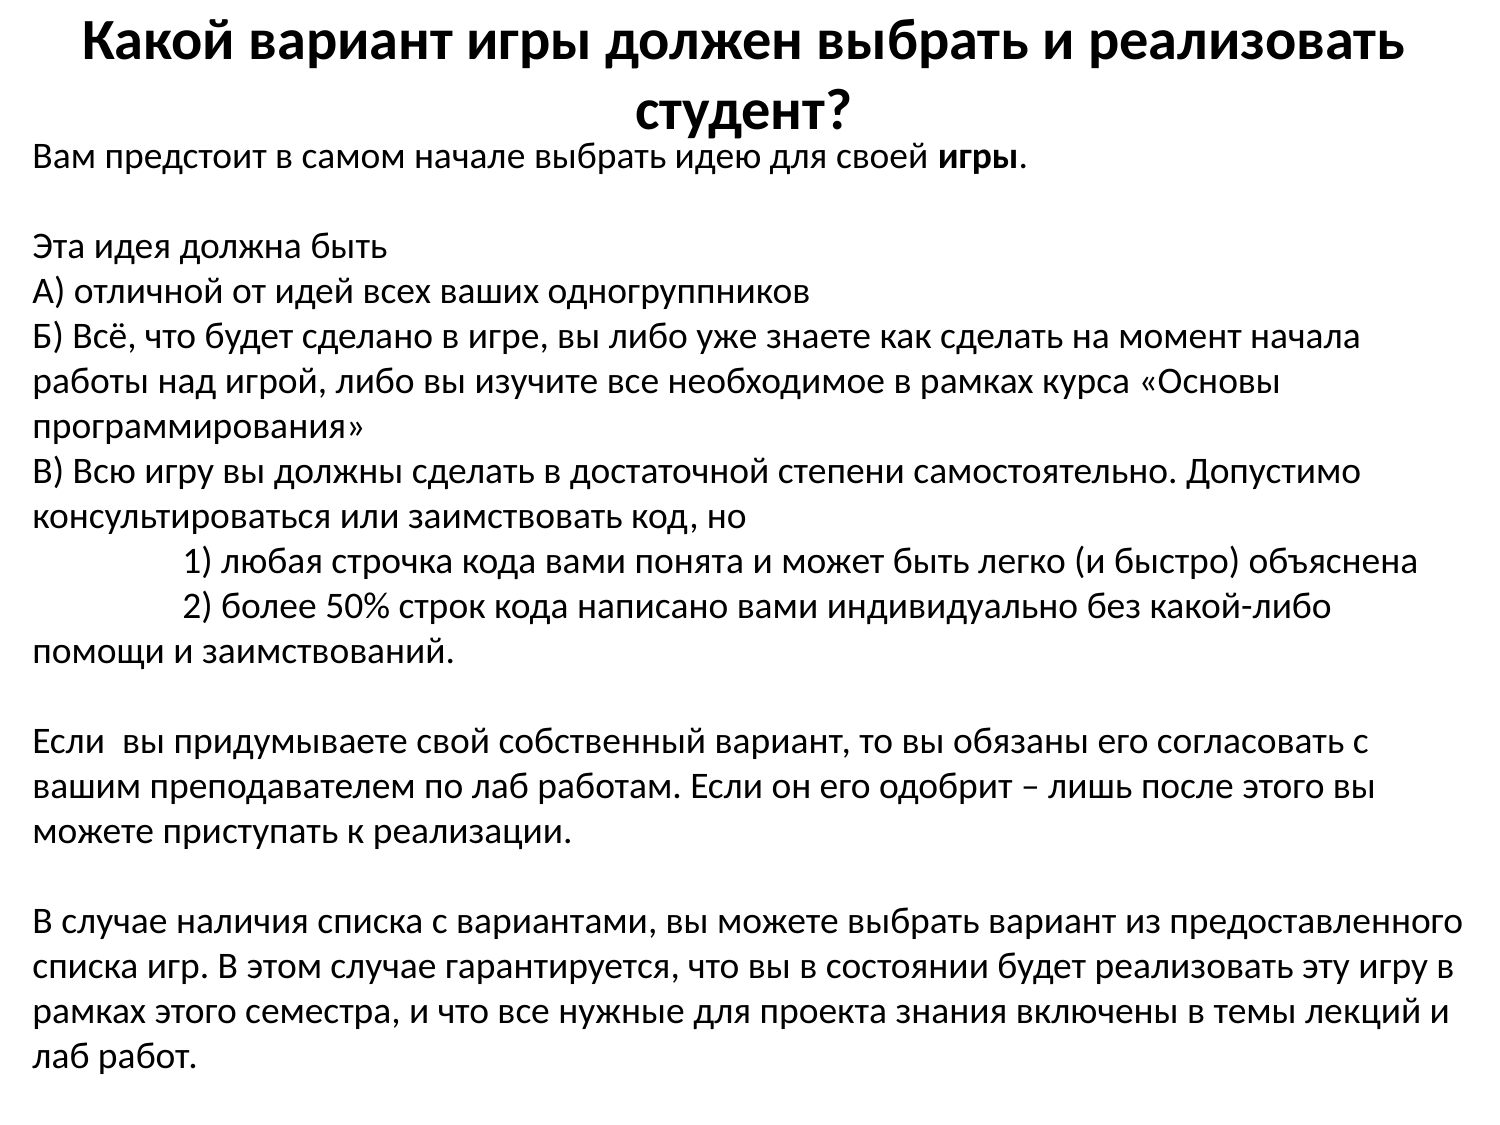

# Какой вариант игры должен выбрать и реализовать студент?
Вам предстоит в самом начале выбрать идею для своей игры.

Эта идея должна быть
А) отличной от идей всех ваших одногруппников
Б) Всё, что будет сделано в игре, вы либо уже знаете как сделать на момент начала работы над игрой, либо вы изучите все необходимое в рамках курса «Основы программирования»
В) Всю игру вы должны сделать в достаточной степени самостоятельно. Допустимо консультироваться или заимствовать код, но
	1) любая строчка кода вами понята и может быть легко (и быстро) объяснена
	2) более 50% строк кода написано вами индивидуально без какой-либо помощи и заимствований.

Если  вы придумываете свой собственный вариант, то вы обязаны его согласовать с вашим преподавателем по лаб работам. Если он его одобрит – лишь после этого вы можете приступать к реализации.

В случае наличия списка с вариантами, вы можете выбрать вариант из предоставленного списка игр. В этом случае гарантируется, что вы в состоянии будет реализовать эту игру в рамках этого семестра, и что все нужные для проекта знания включены в темы лекций и лаб работ.